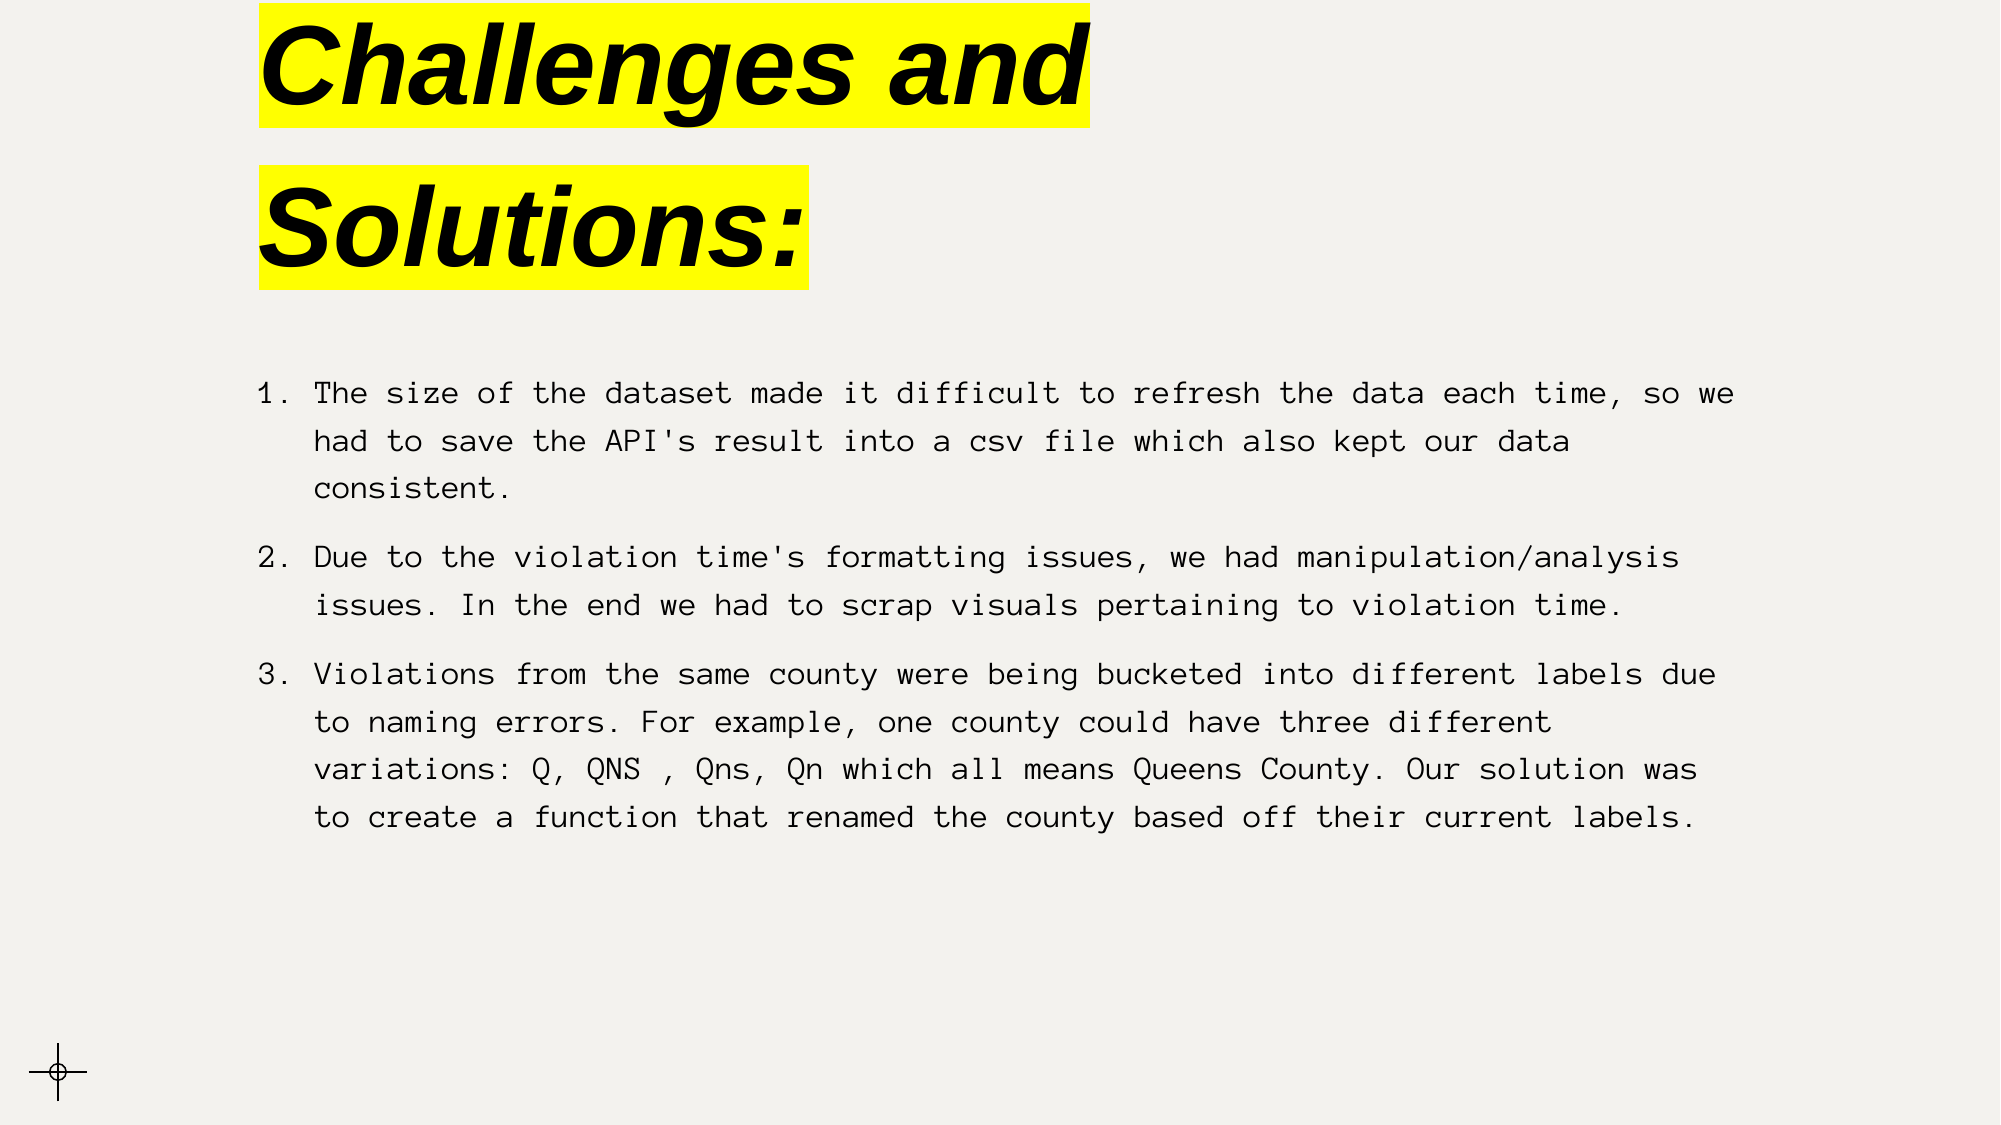

# Challenges and Solutions:
The size of the dataset made it difficult to refresh the data each time, so we had to save the API's result into a csv file which also kept our data consistent.
Due to the violation time's formatting issues, we had manipulation/analysis issues. In the end we had to scrap visuals pertaining to violation time.
Violations from the same county were being bucketed into different labels due to naming errors. For example, one county could have three different variations: Q, QNS , Qns, Qn which all means Queens County. Our solution was to create a function that renamed the county based off their current labels.